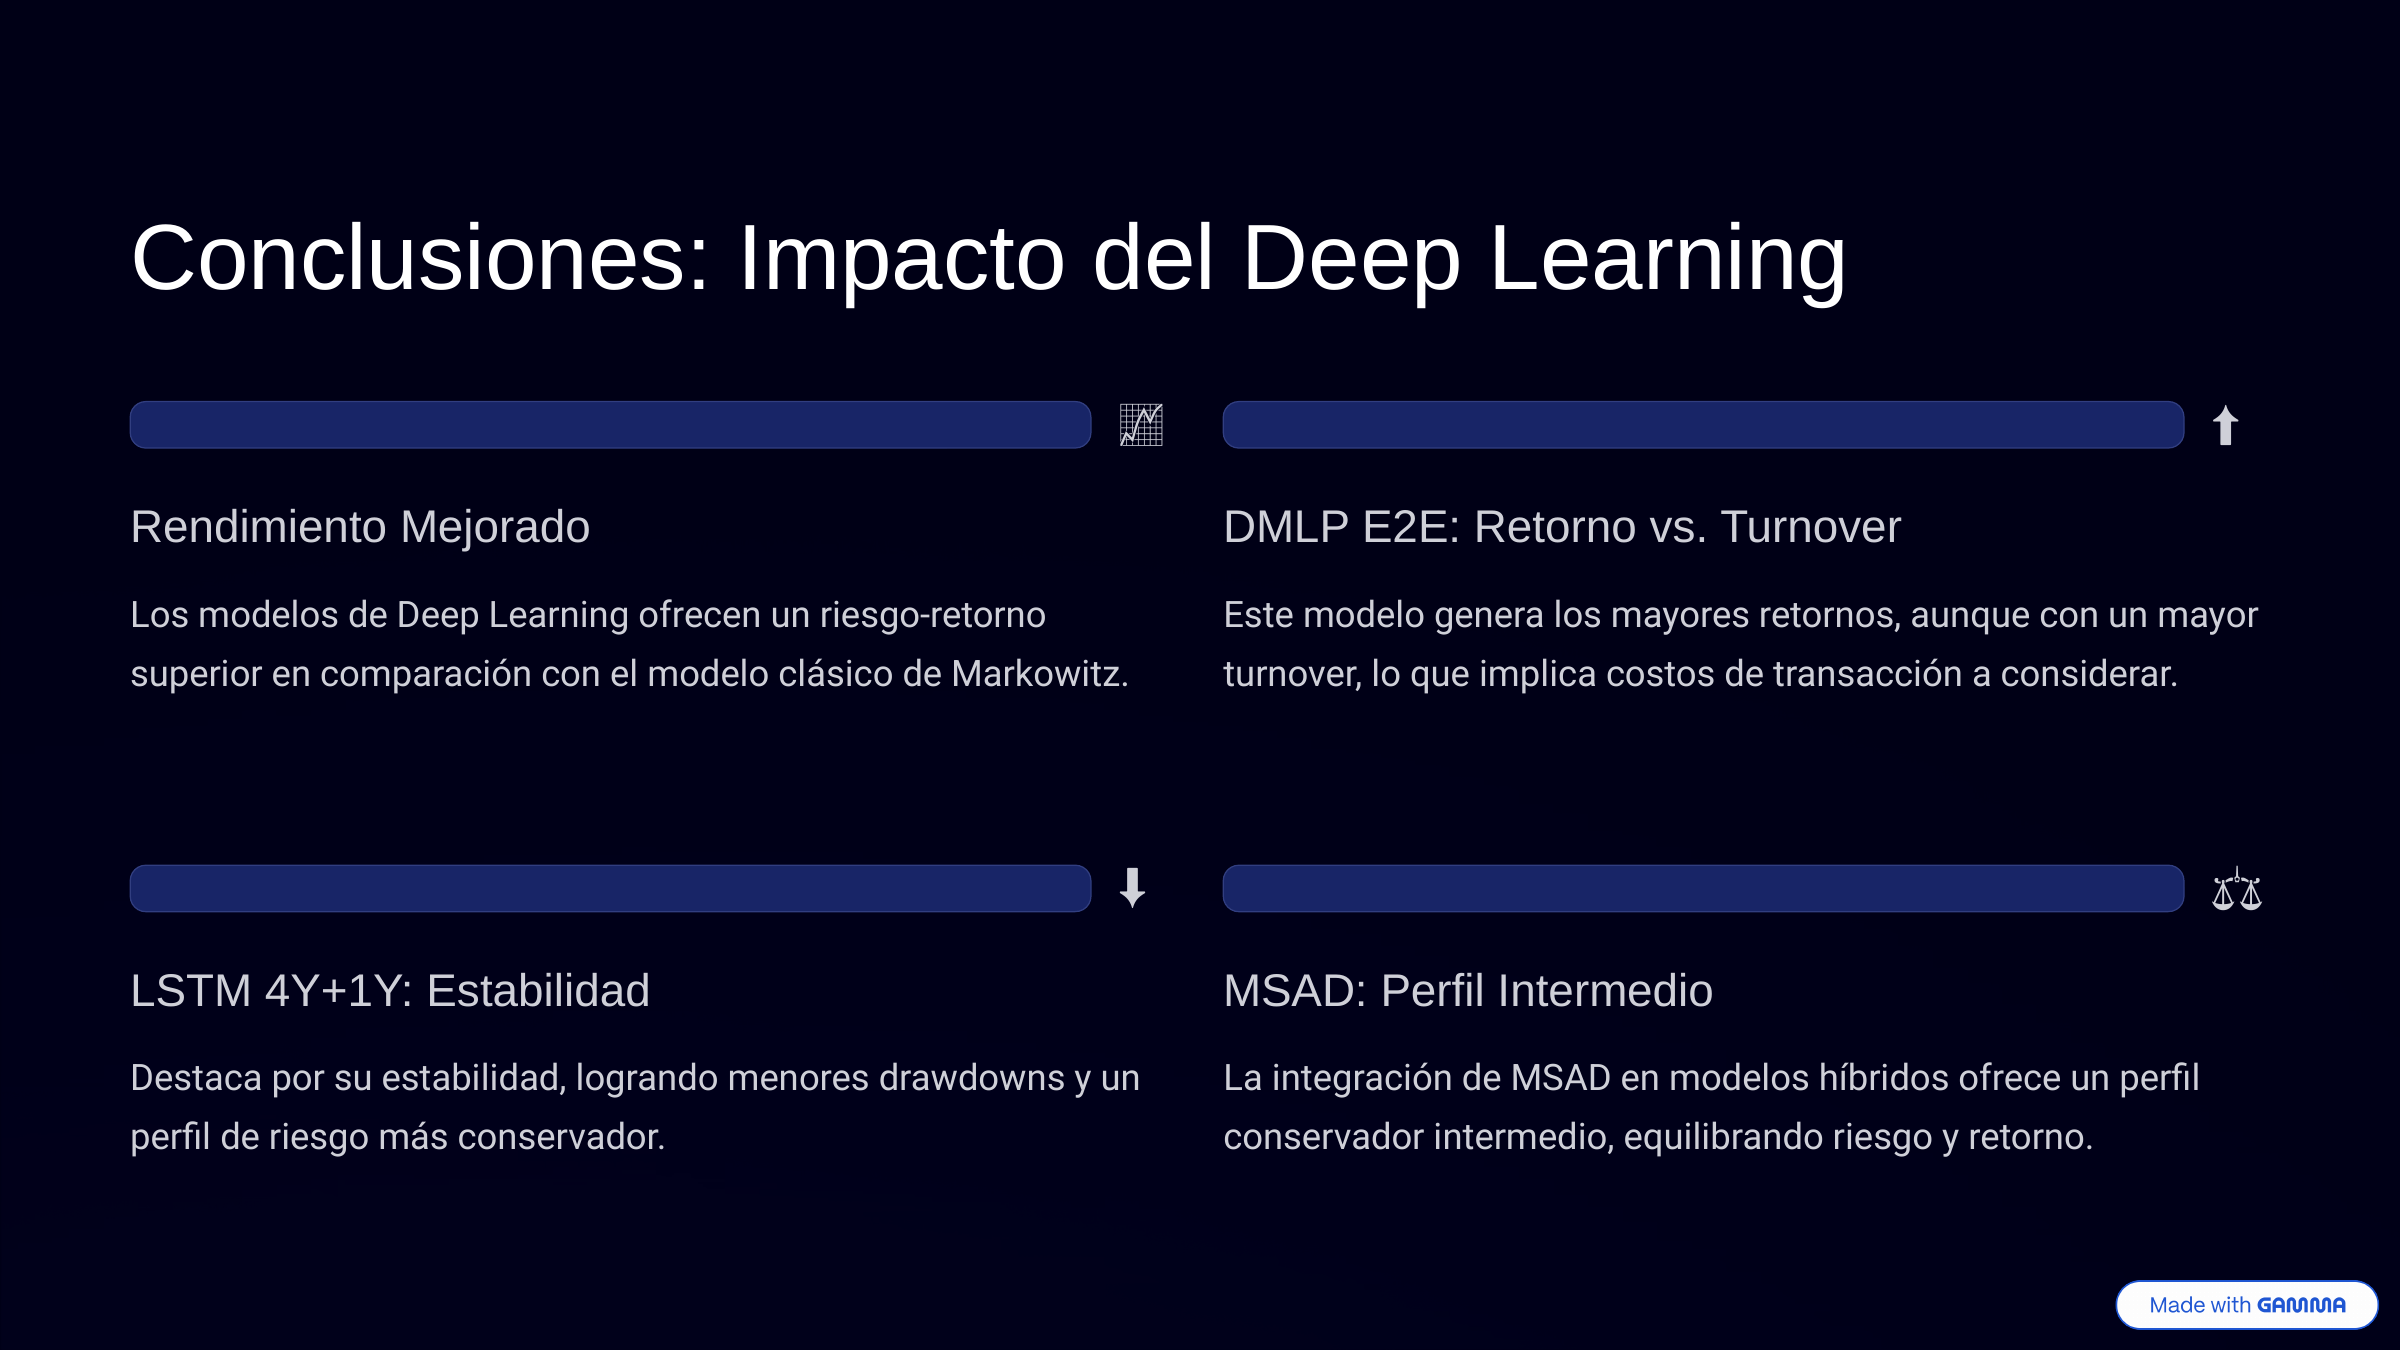

Conclusiones: Impacto del Deep Learning

📈

⬆️
Rendimiento Mejorado
DMLP E2E: Retorno vs. Turnover
Los modelos de Deep Learning ofrecen un riesgo-retorno superior en comparación con el modelo clásico de Markowitz.
Este modelo genera los mayores retornos, aunque con un mayor turnover, lo que implica costos de transacción a considerar.

⬇️

⚖️
LSTM 4Y+1Y: Estabilidad
MSAD: Perfil Intermedio
Destaca por su estabilidad, logrando menores drawdowns y un perfil de riesgo más conservador.
La integración de MSAD en modelos híbridos ofrece un perfil conservador intermedio, equilibrando riesgo y retorno.